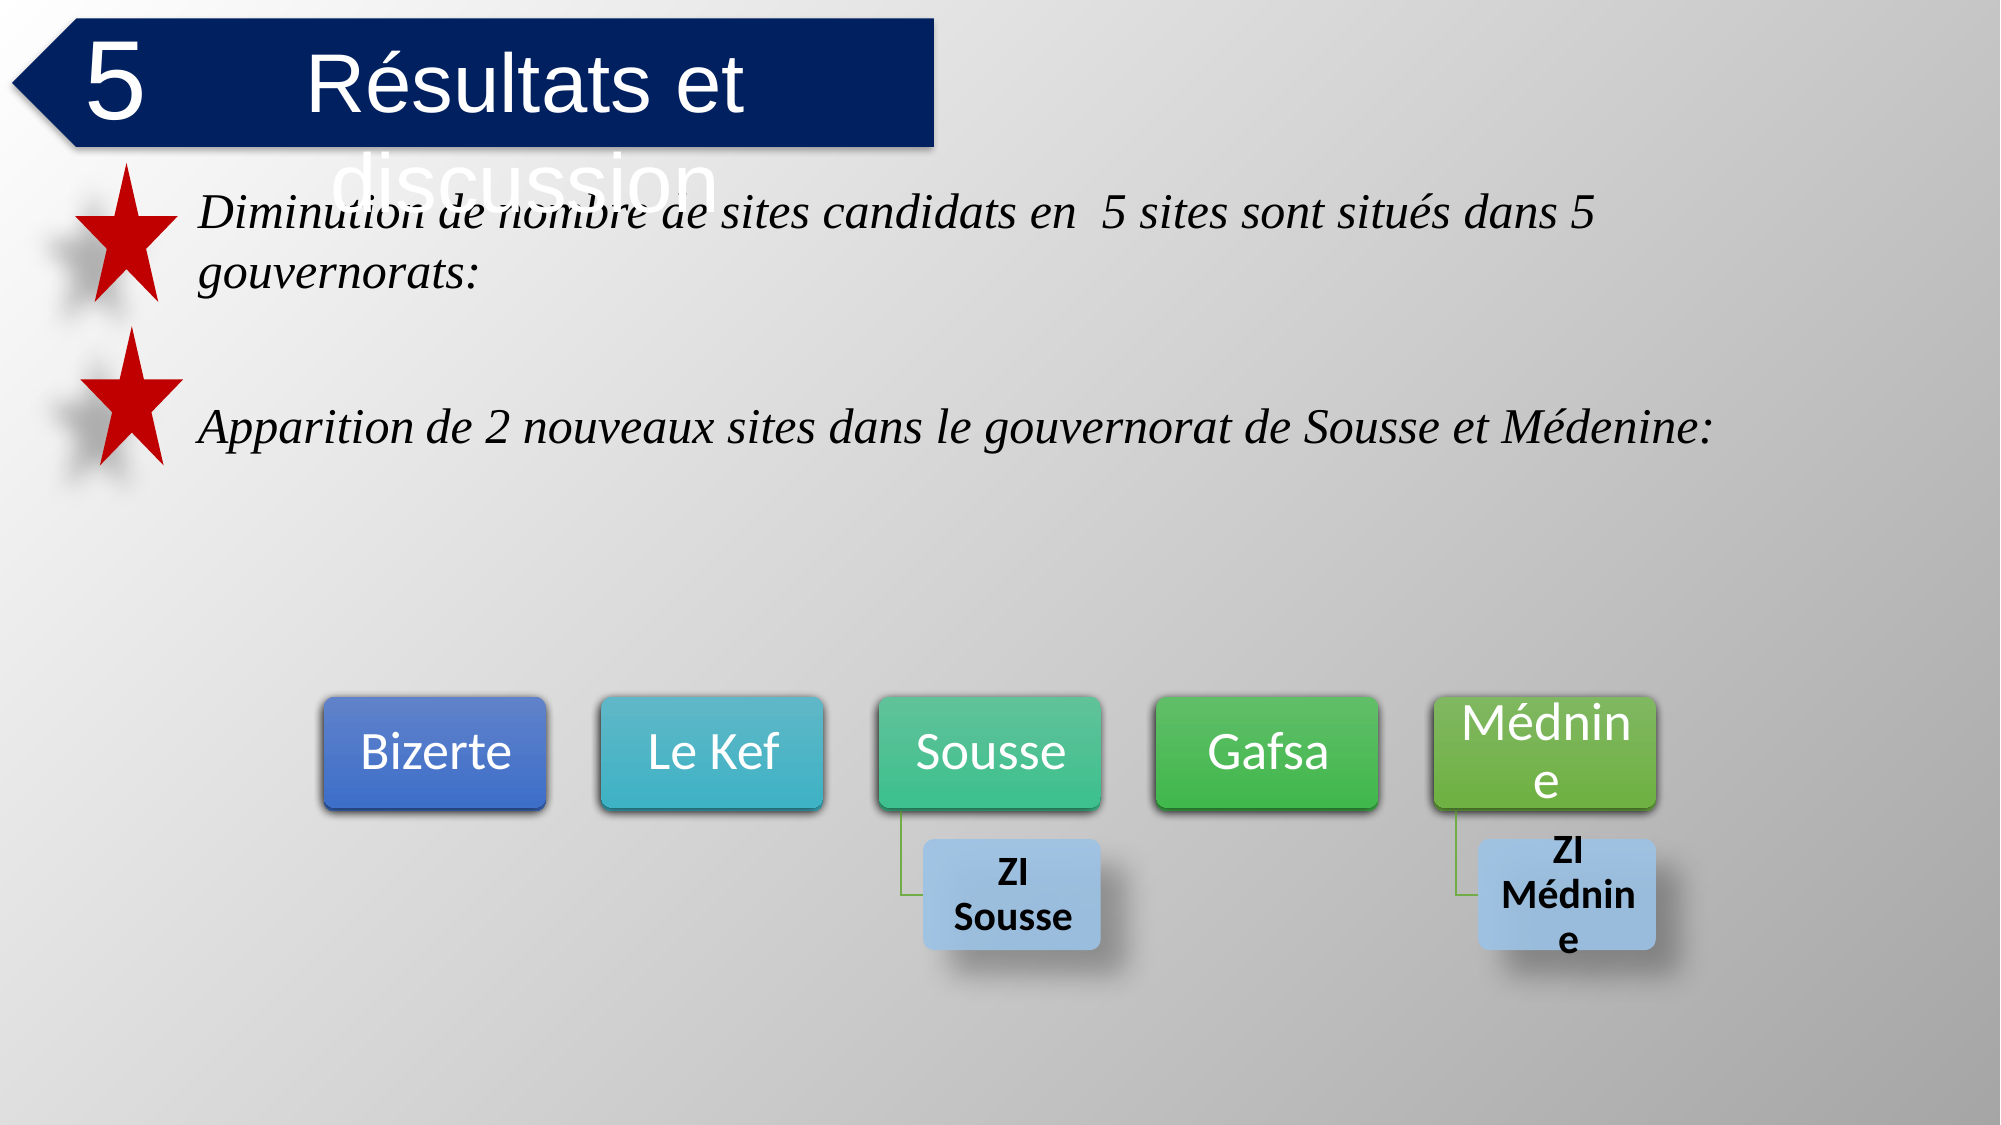

5

Résultats et discussion

Diminution de nombre de sites candidats en  5 sites sont situés dans 5 gouvernorats:

Apparition de 2 nouveaux sites dans le gouvernorat de Sousse et Médenine:
Bizerte
Le Kef
Sousse
Gafsa
Médnine
Bizerte
Le Kef
Sousse
ZI Sousse
Gafsa
Médnine
ZI Médnine